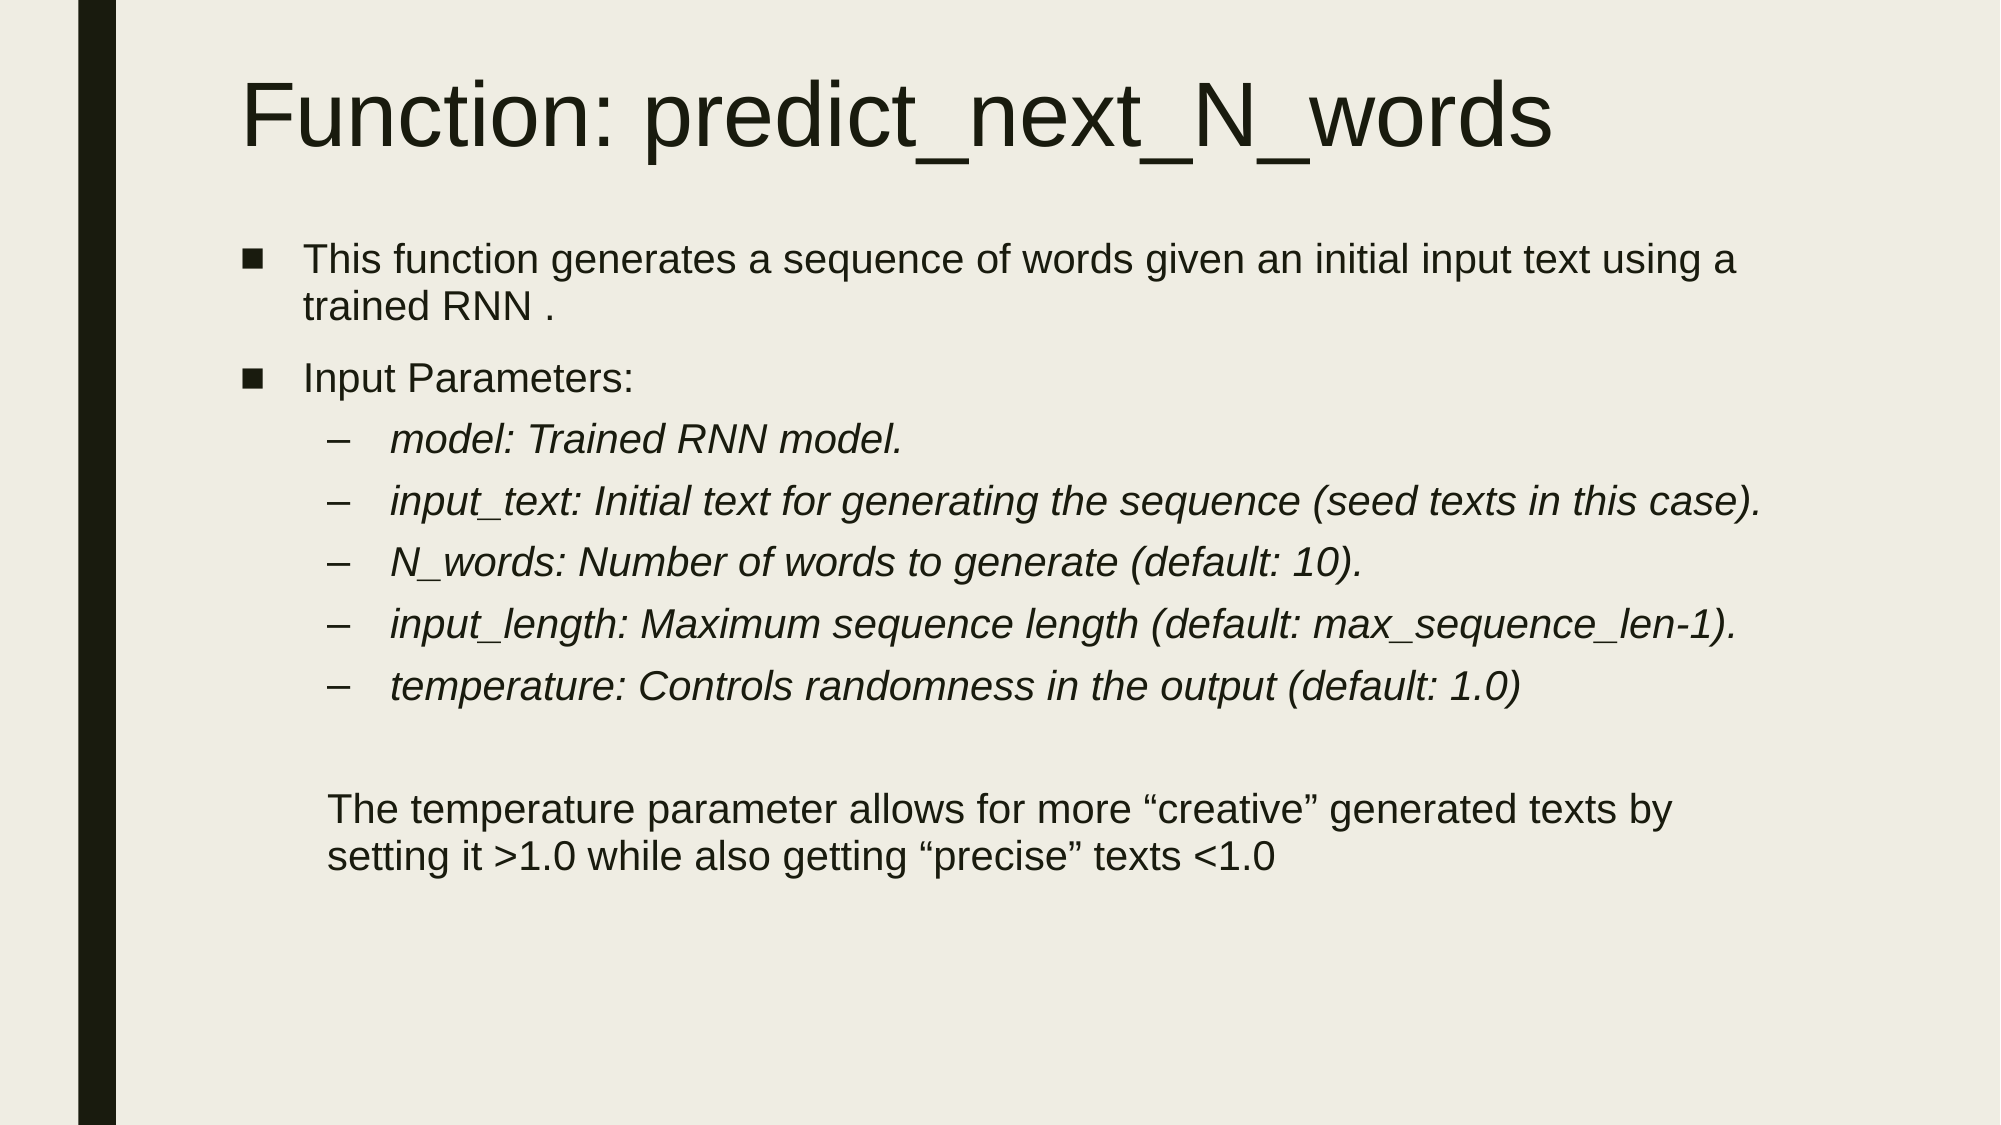

# Function: predict_next_N_words
This function generates a sequence of words given an initial input text using a trained RNN .
Input Parameters:
model: Trained RNN model.
input_text: Initial text for generating the sequence (seed texts in this case).
N_words: Number of words to generate (default: 10).
input_length: Maximum sequence length (default: max_sequence_len-1).
temperature: Controls randomness in the output (default: 1.0)

The temperature parameter allows for more “creative” generated texts by setting it >1.0 while also getting “precise” texts <1.0